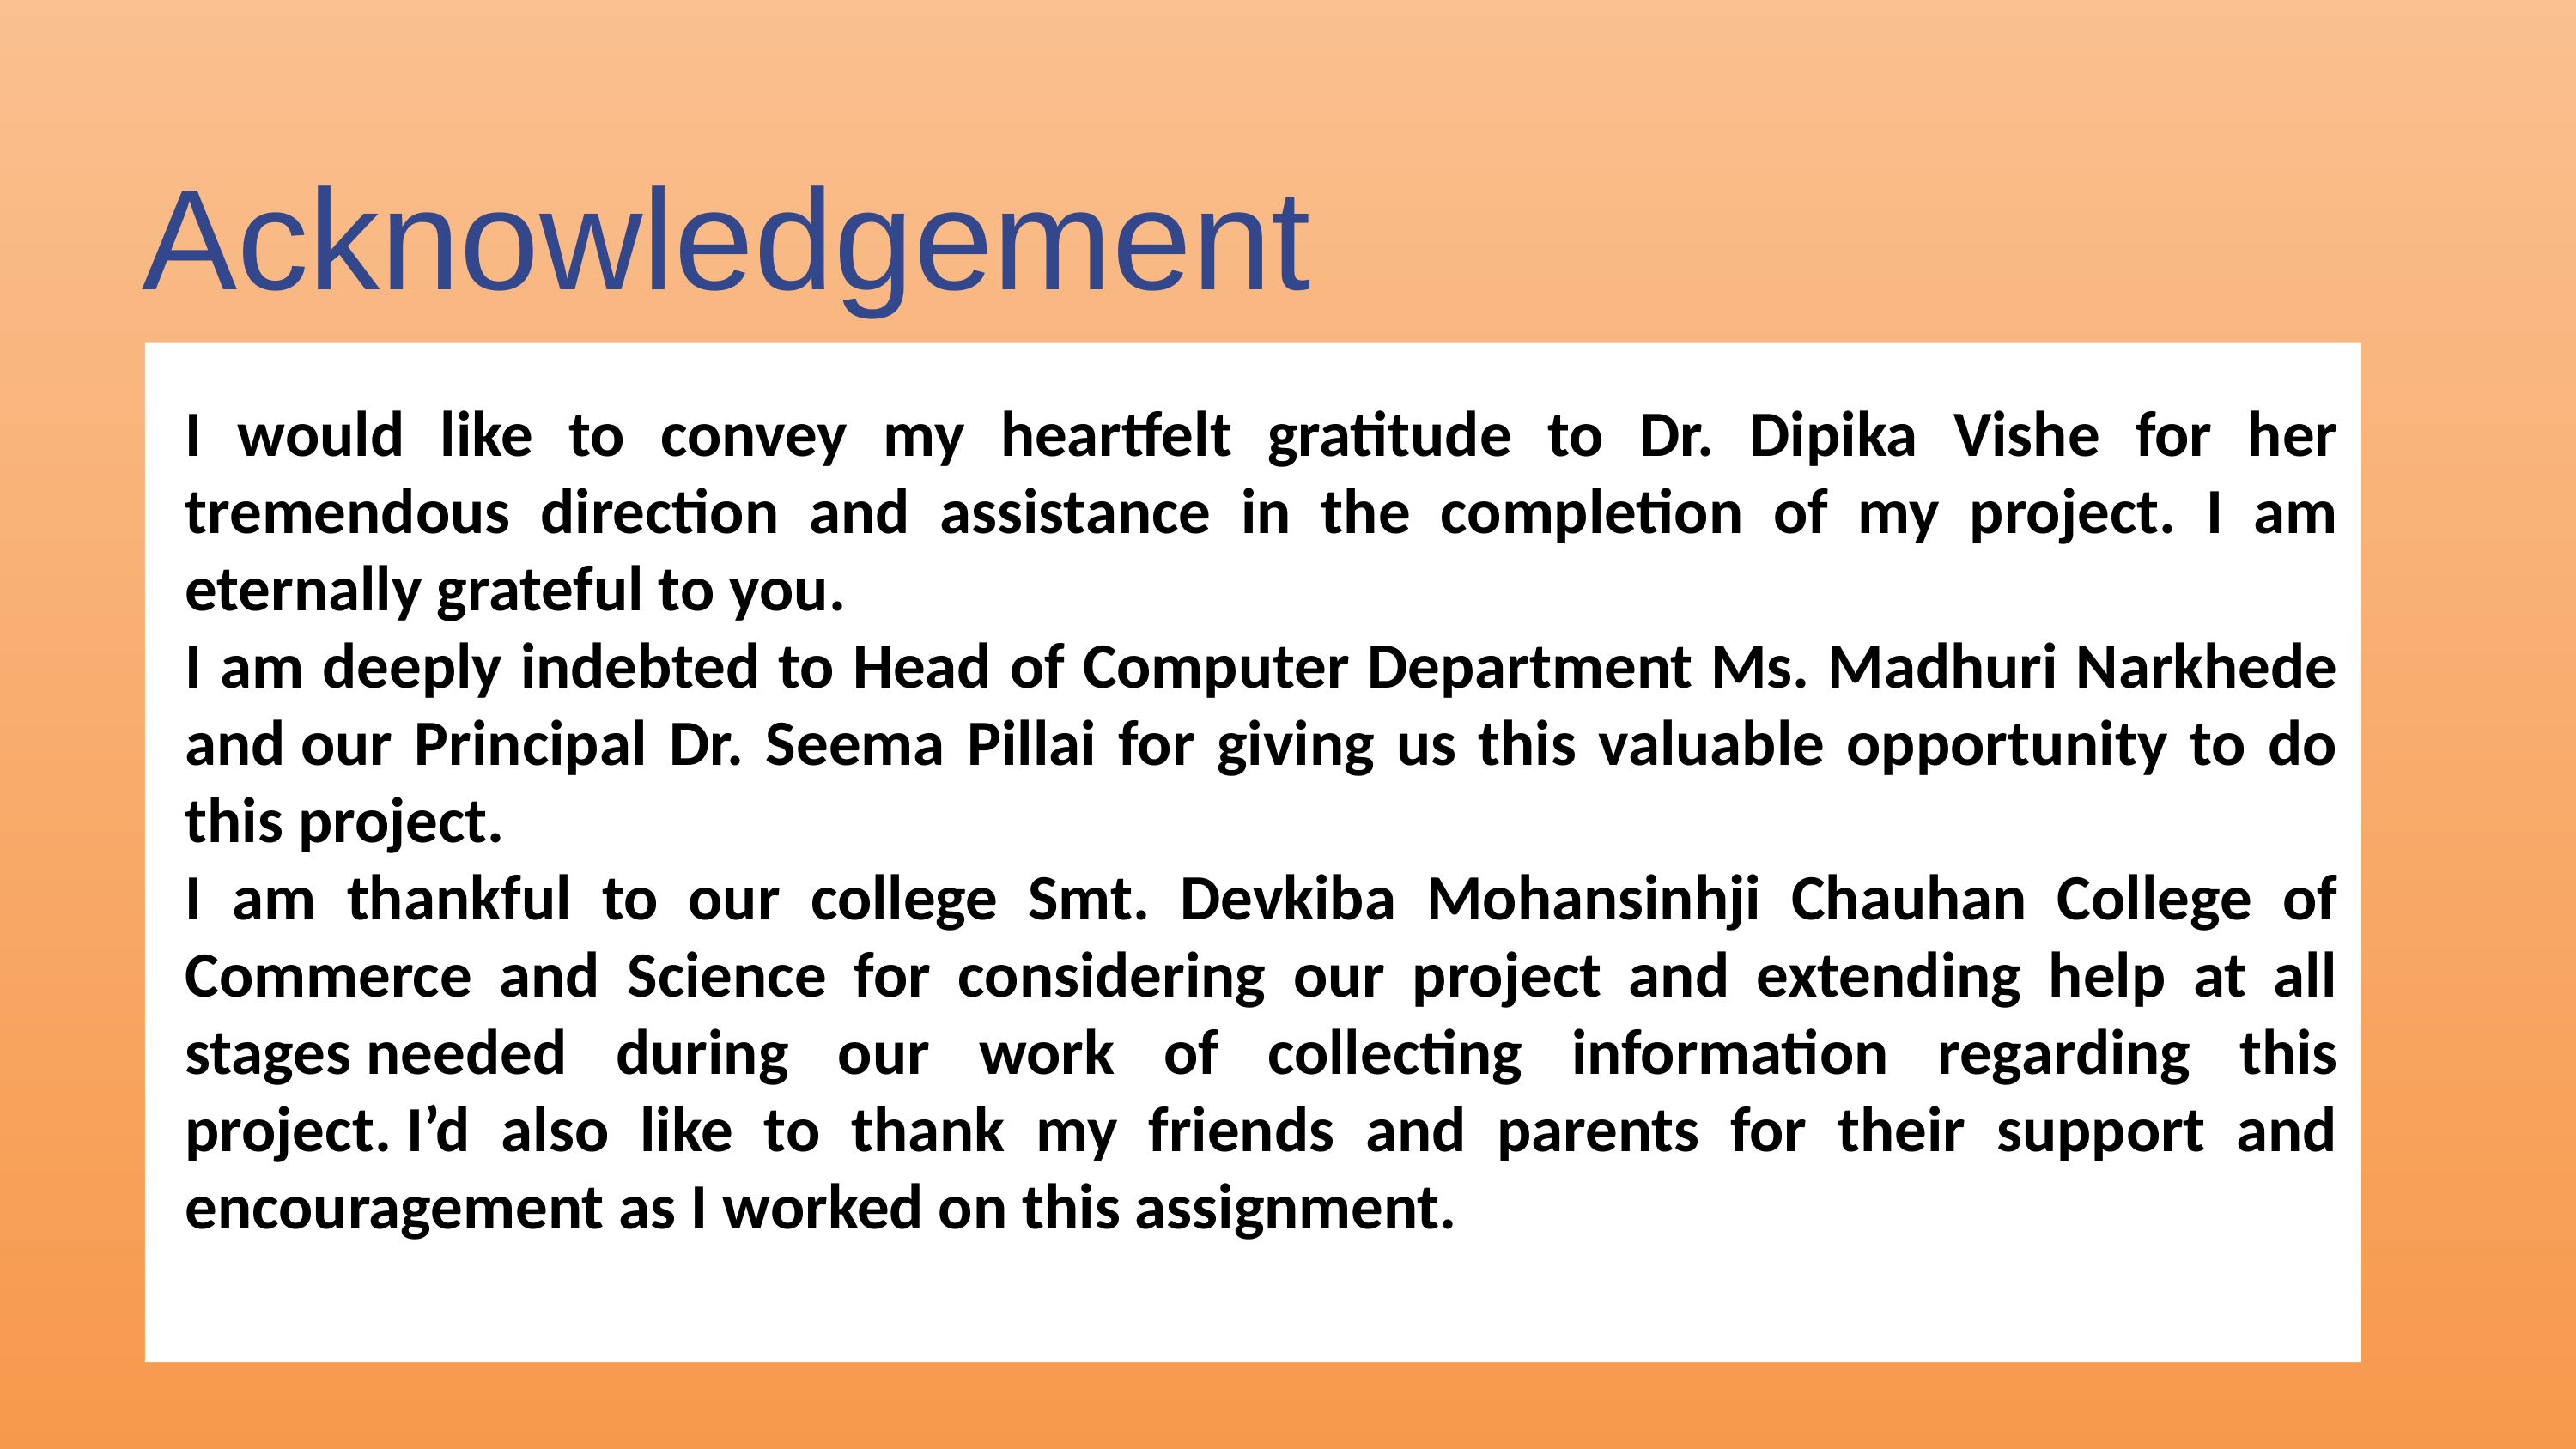

Acknowledgement

I would like to convey my heartfelt gratitude to Dr. Dipika Vishe for her tremendous direction and assistance in the completion of my project. I am eternally grateful to you.
I am deeply indebted to Head of Computer Department Ms. Madhuri Narkhede and our Principal Dr. Seema Pillai for giving us this valuable opportunity to do this project.
I am thankful to our college Smt. Devkiba Mohansinhji Chauhan College of Commerce and Science for considering our project and extending help at all stages needed during our work of collecting information regarding this project. I’d also like to thank my friends and parents for their support and encouragement as I worked on this assignment.